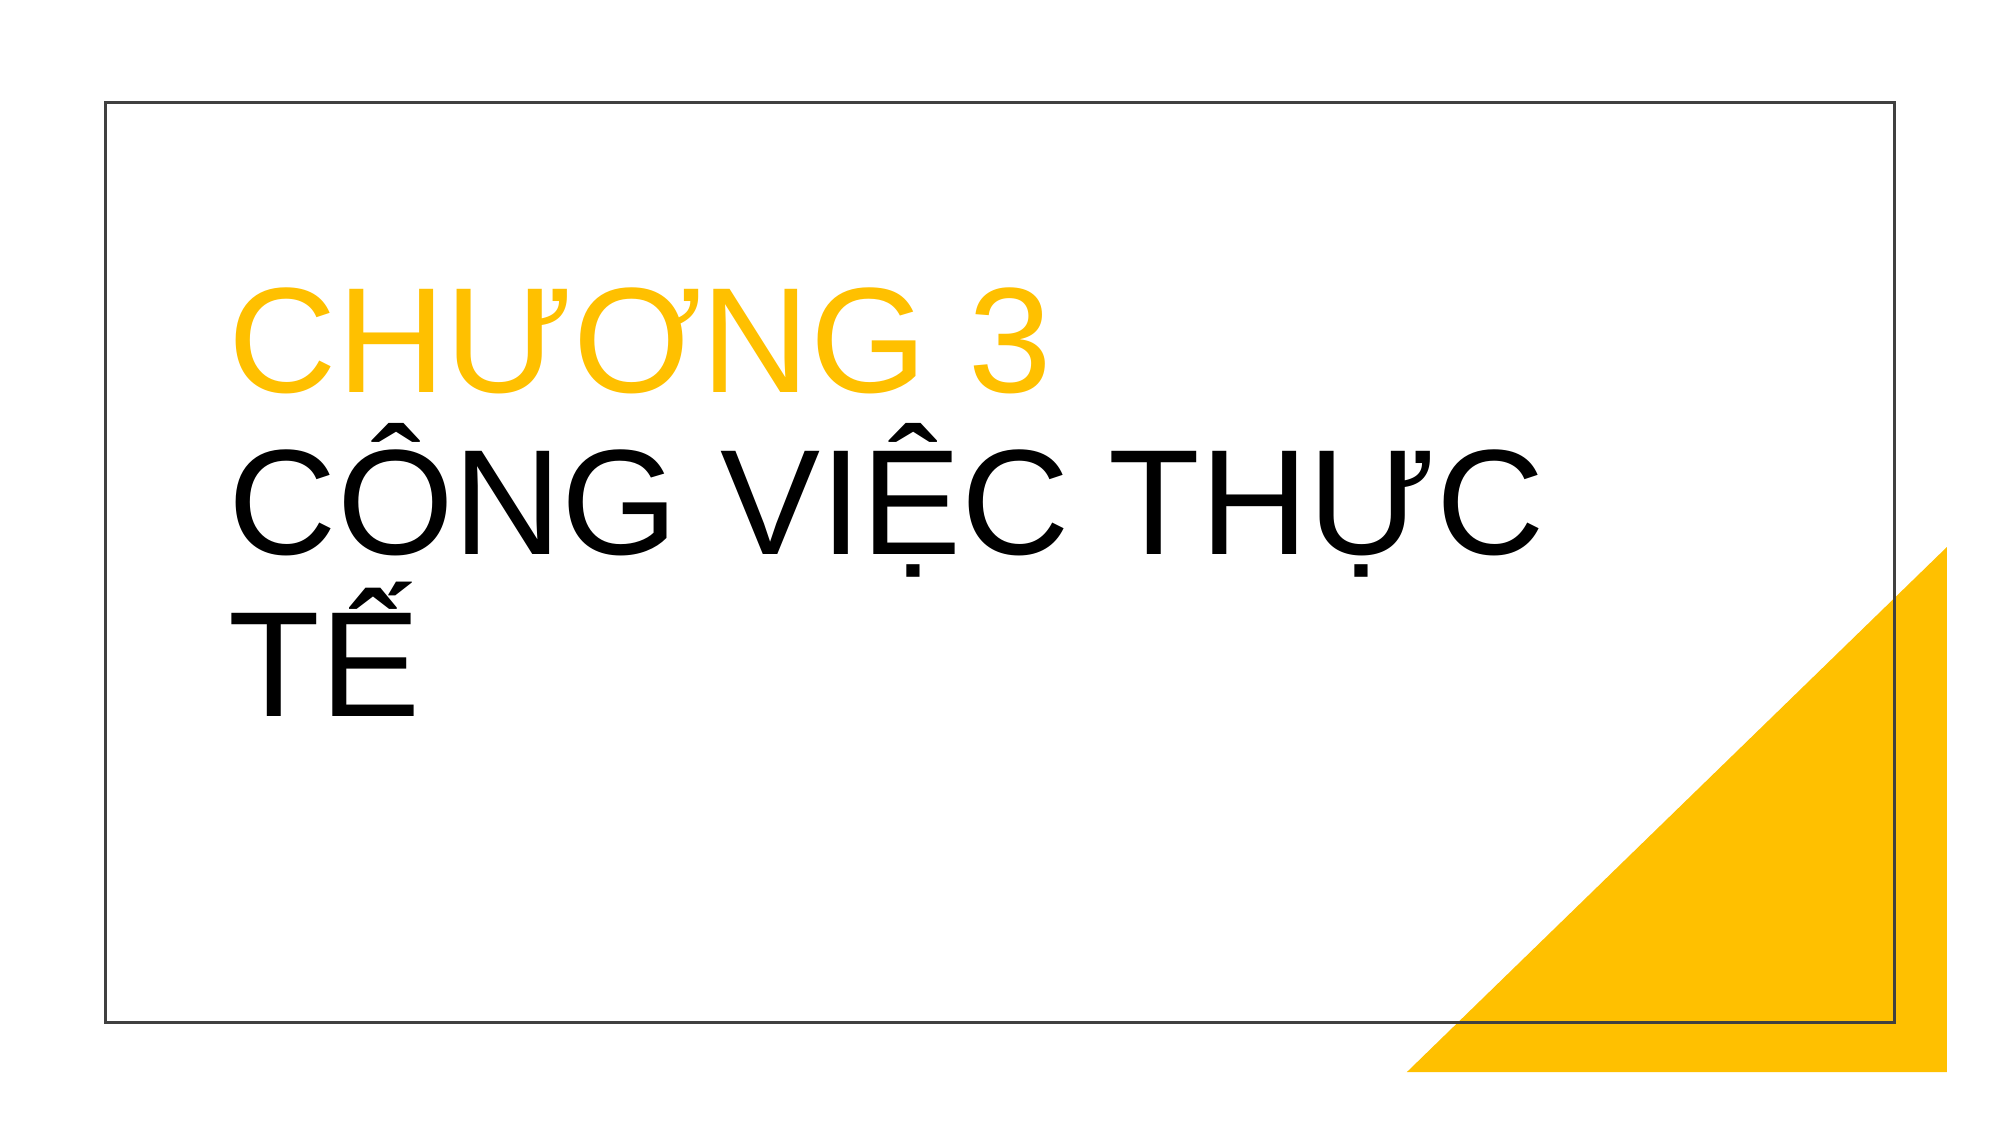

# CHƯƠNG 3 CÔNG VIỆC THỰC TẾ